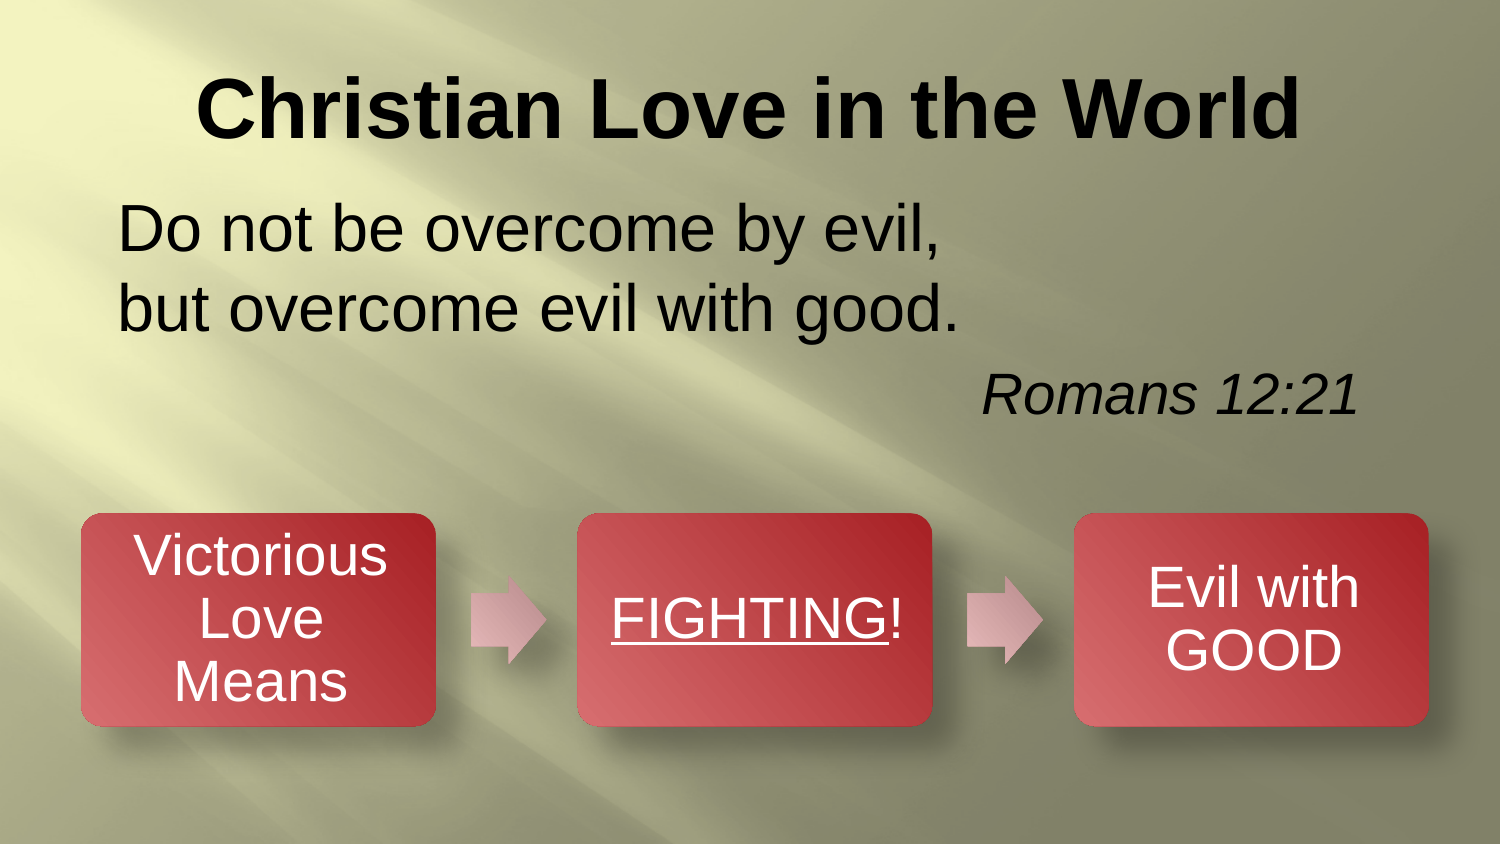

# Christian Love in the World
Do not be overcome by evil,
but overcome evil with good.
Romans 12:21
Victorious Love Means

FIGHTING!

Evil with GOOD